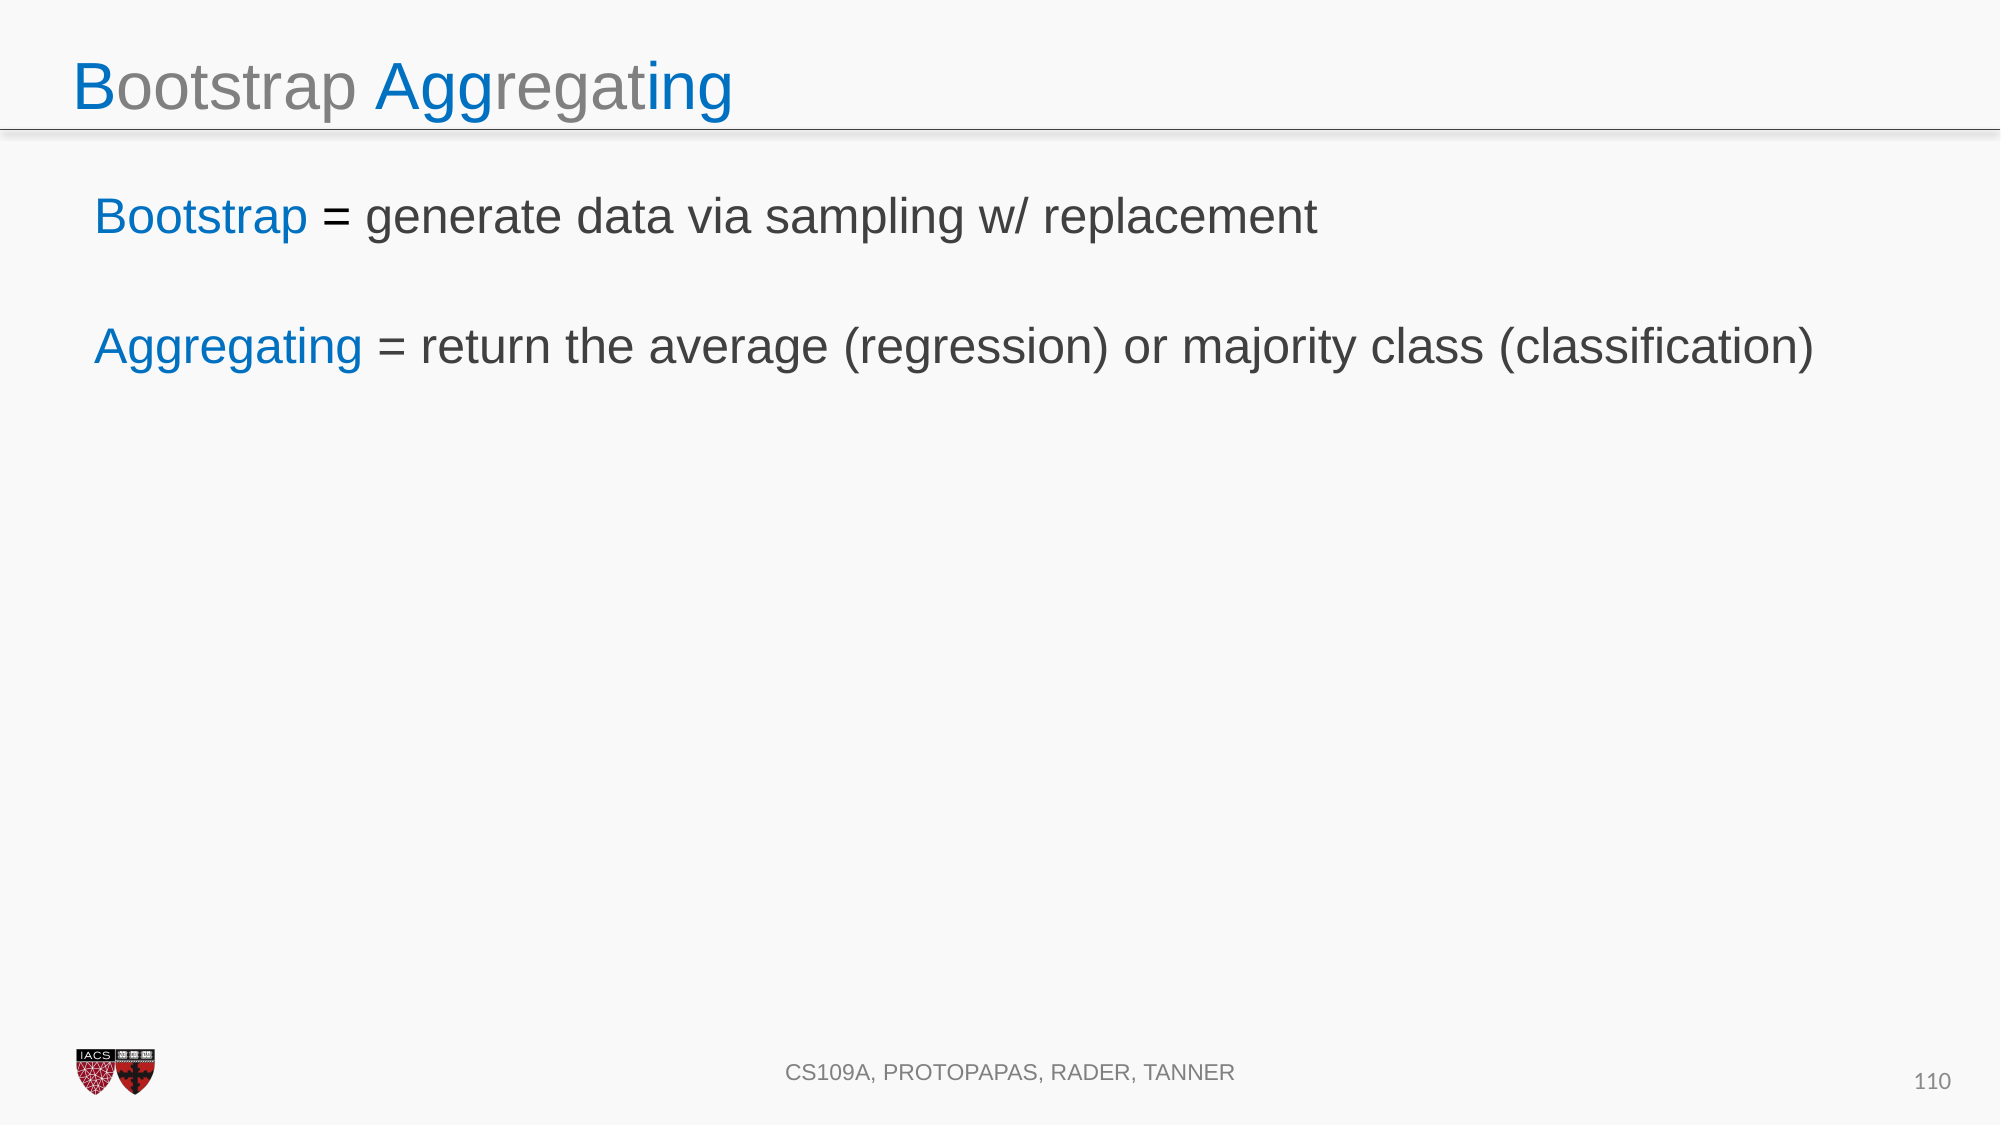

# Bootstrap Aggregating
Bootstrap = generate data via sampling w/ replacement
Aggregating = return the average (regression) or majority class (classification)

110